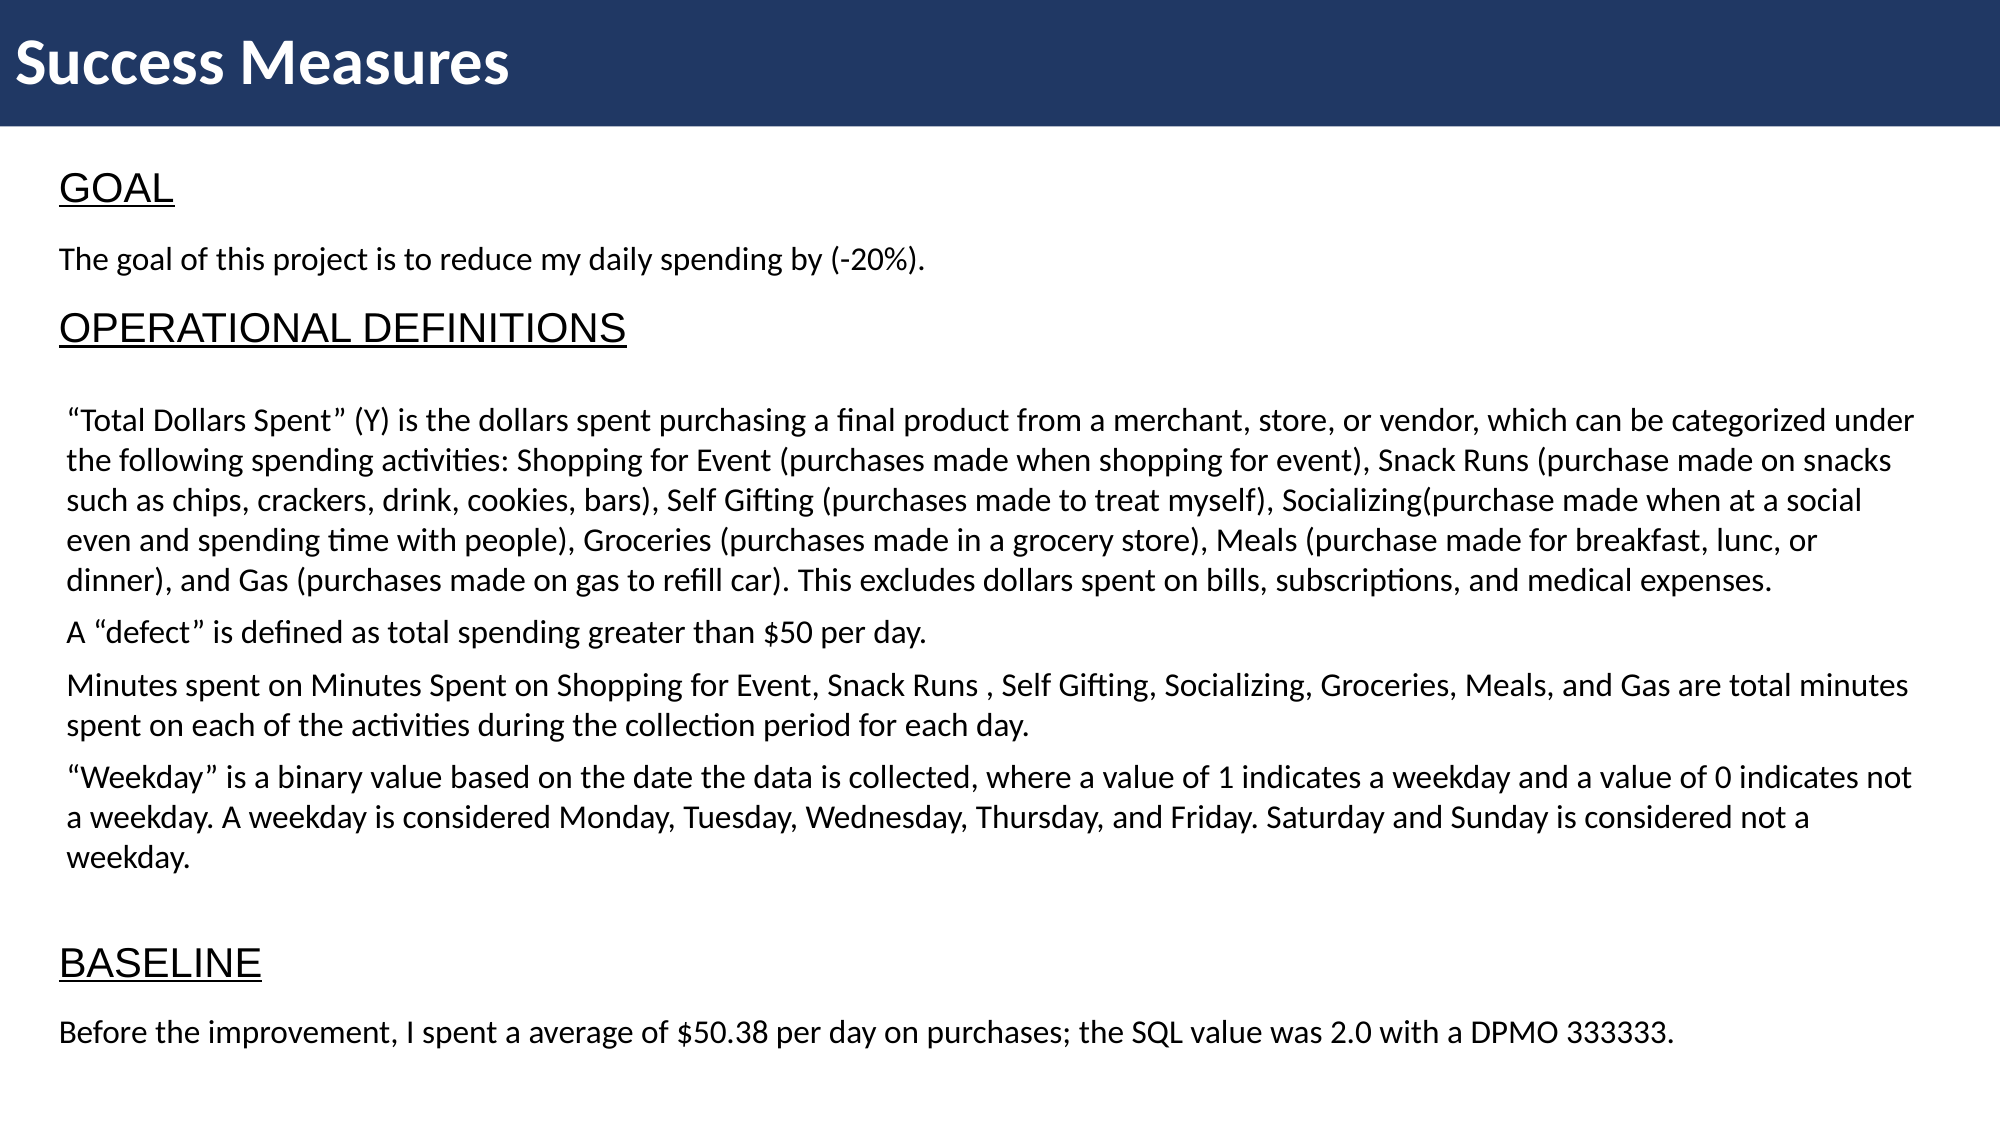

Success Measures
# GOAL
The goal of this project is to reduce my daily spending by (-20%).
OPERATIONAL DEFINITIONS
“Total Dollars Spent” (Y) is the dollars spent purchasing a final product from a merchant, store, or vendor, which can be categorized under the following spending activities: Shopping for Event (purchases made when shopping for event), Snack Runs (purchase made on snacks such as chips, crackers, drink, cookies, bars), Self Gifting (purchases made to treat myself), Socializing(purchase made when at a social even and spending time with people), Groceries (purchases made in a grocery store), Meals (purchase made for breakfast, lunc, or dinner), and Gas (purchases made on gas to refill car). This excludes dollars spent on bills, subscriptions, and medical expenses.
A “defect” is defined as total spending greater than $50 per day.
Minutes spent on Minutes Spent on Shopping for Event, Snack Runs , Self Gifting, Socializing, Groceries, Meals, and Gas are total minutes spent on each of the activities during the collection period for each day.
“Weekday” is a binary value based on the date the data is collected, where a value of 1 indicates a weekday and a value of 0 indicates not a weekday. A weekday is considered Monday, Tuesday, Wednesday, Thursday, and Friday. Saturday and Sunday is considered not a weekday.

BASELINE
Before the improvement, I spent a average of $50.38 per day on purchases; the SQL value was 2.0 with a DPMO 333333.